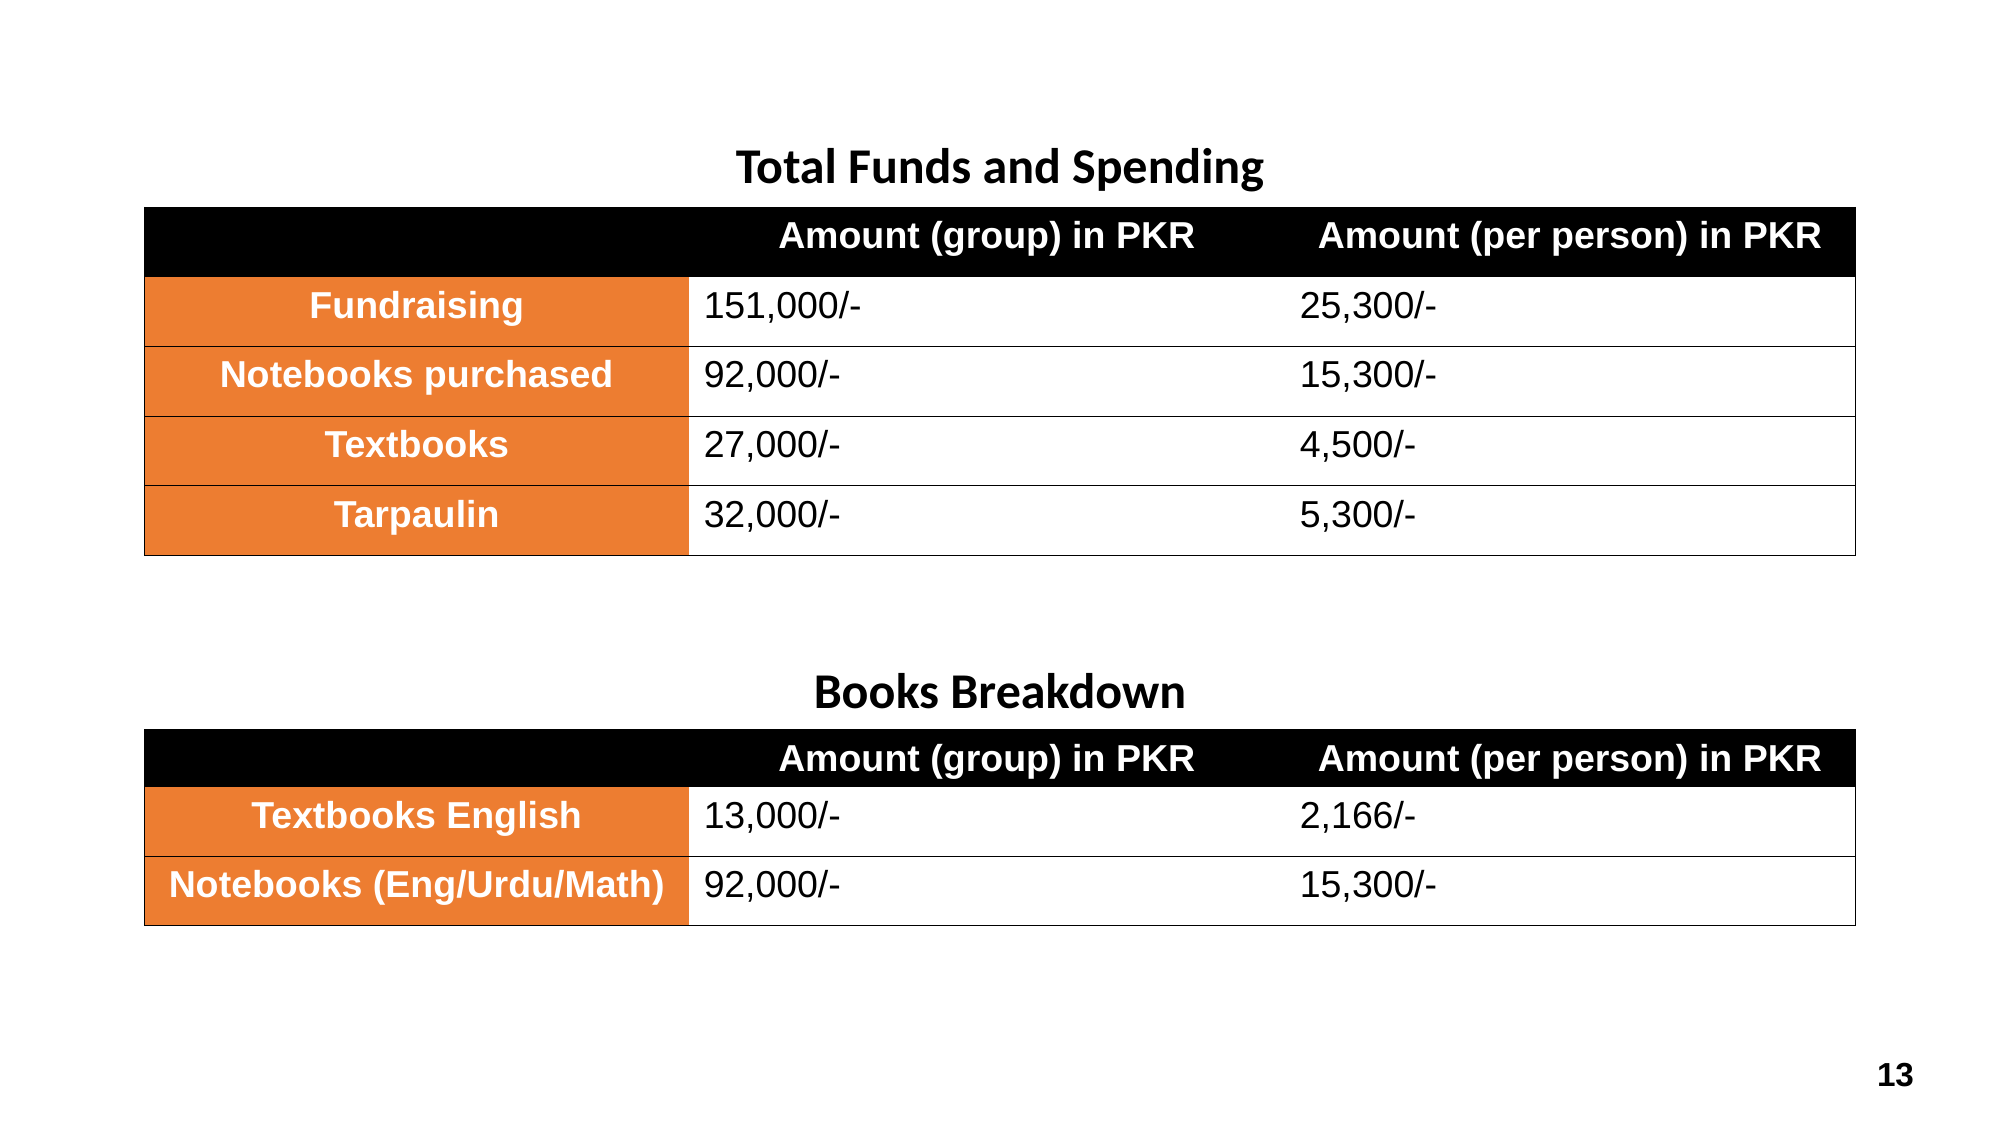

Total Funds and Spending
|  | Amount (group) in PKR | Amount (per person) in PKR |
| --- | --- | --- |
| Fundraising | 151,000/- | 25,300/- |
| Notebooks purchased | 92,000/- | 15,300/- |
| Textbooks | 27,000/- | 4,500/- |
| Tarpaulin | 32,000/- | 5,300/- |
Books Breakdown
|  | Amount (group) in PKR | Amount (per person) in PKR |
| --- | --- | --- |
| Textbooks English | 13,000/- | 2,166/- |
| Notebooks (Eng/Urdu/Math) | 92,000/- | 15,300/- |
13